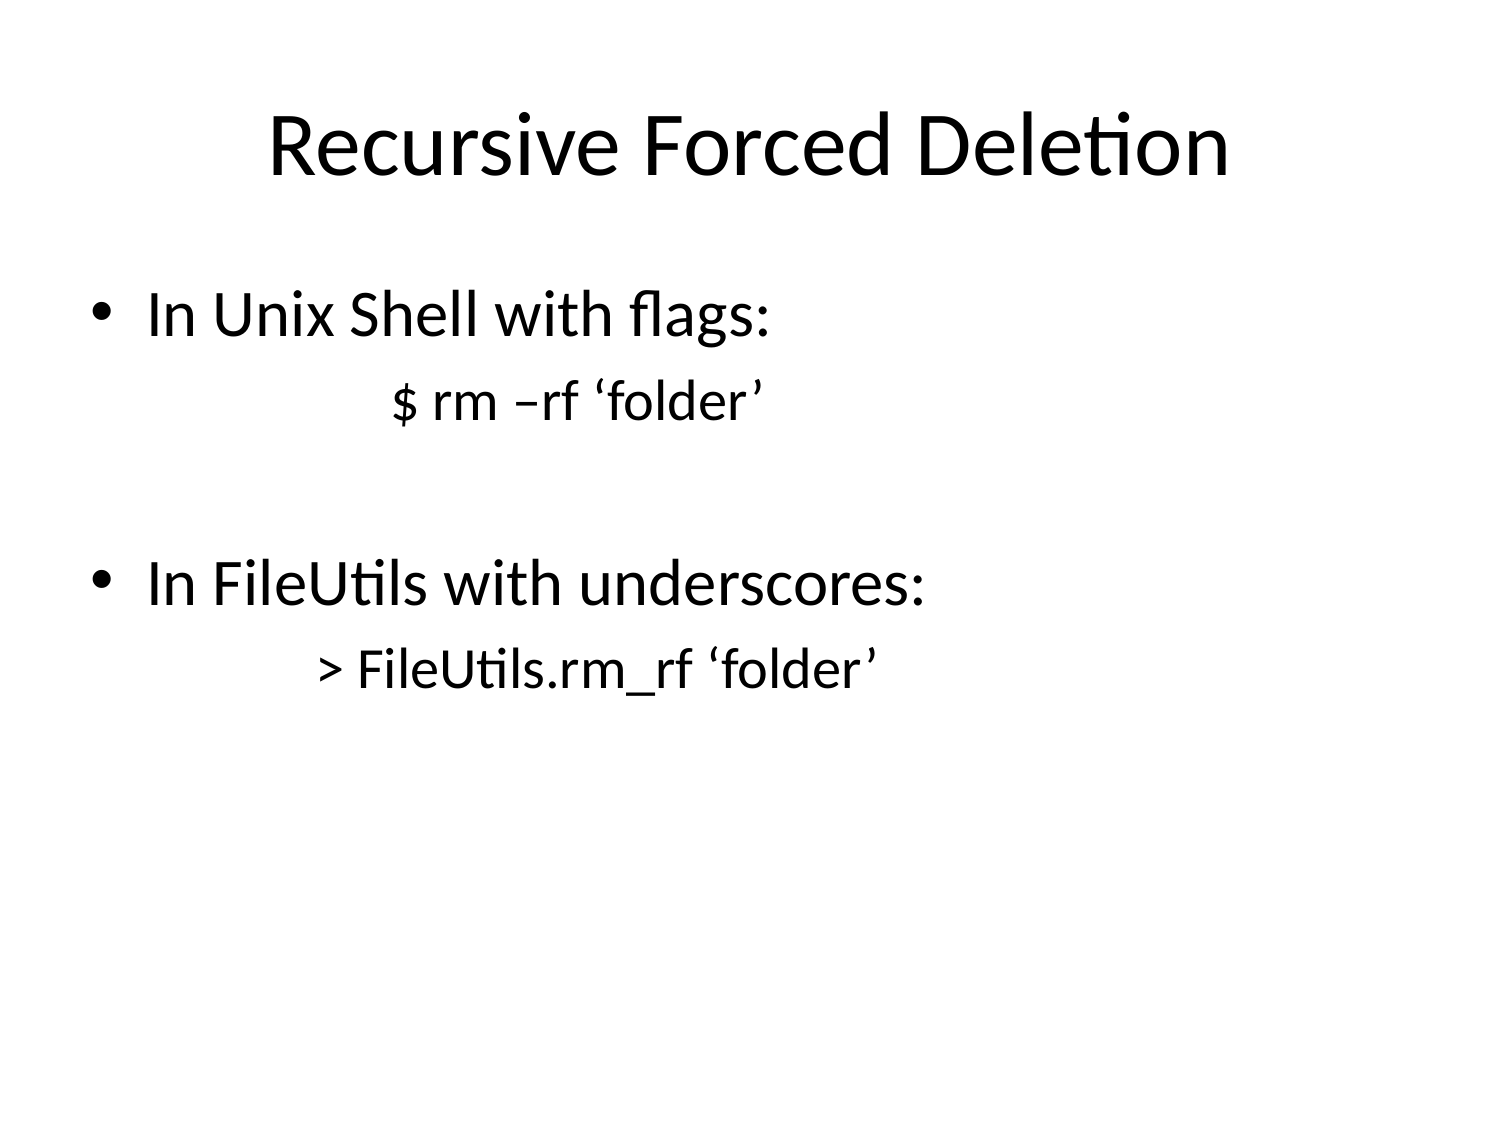

# Recursive Forced Deletion
In Unix Shell with flags:
		$ rm –rf ‘folder’

In FileUtils with underscores:
	> FileUtils.rm_rf ‘folder’